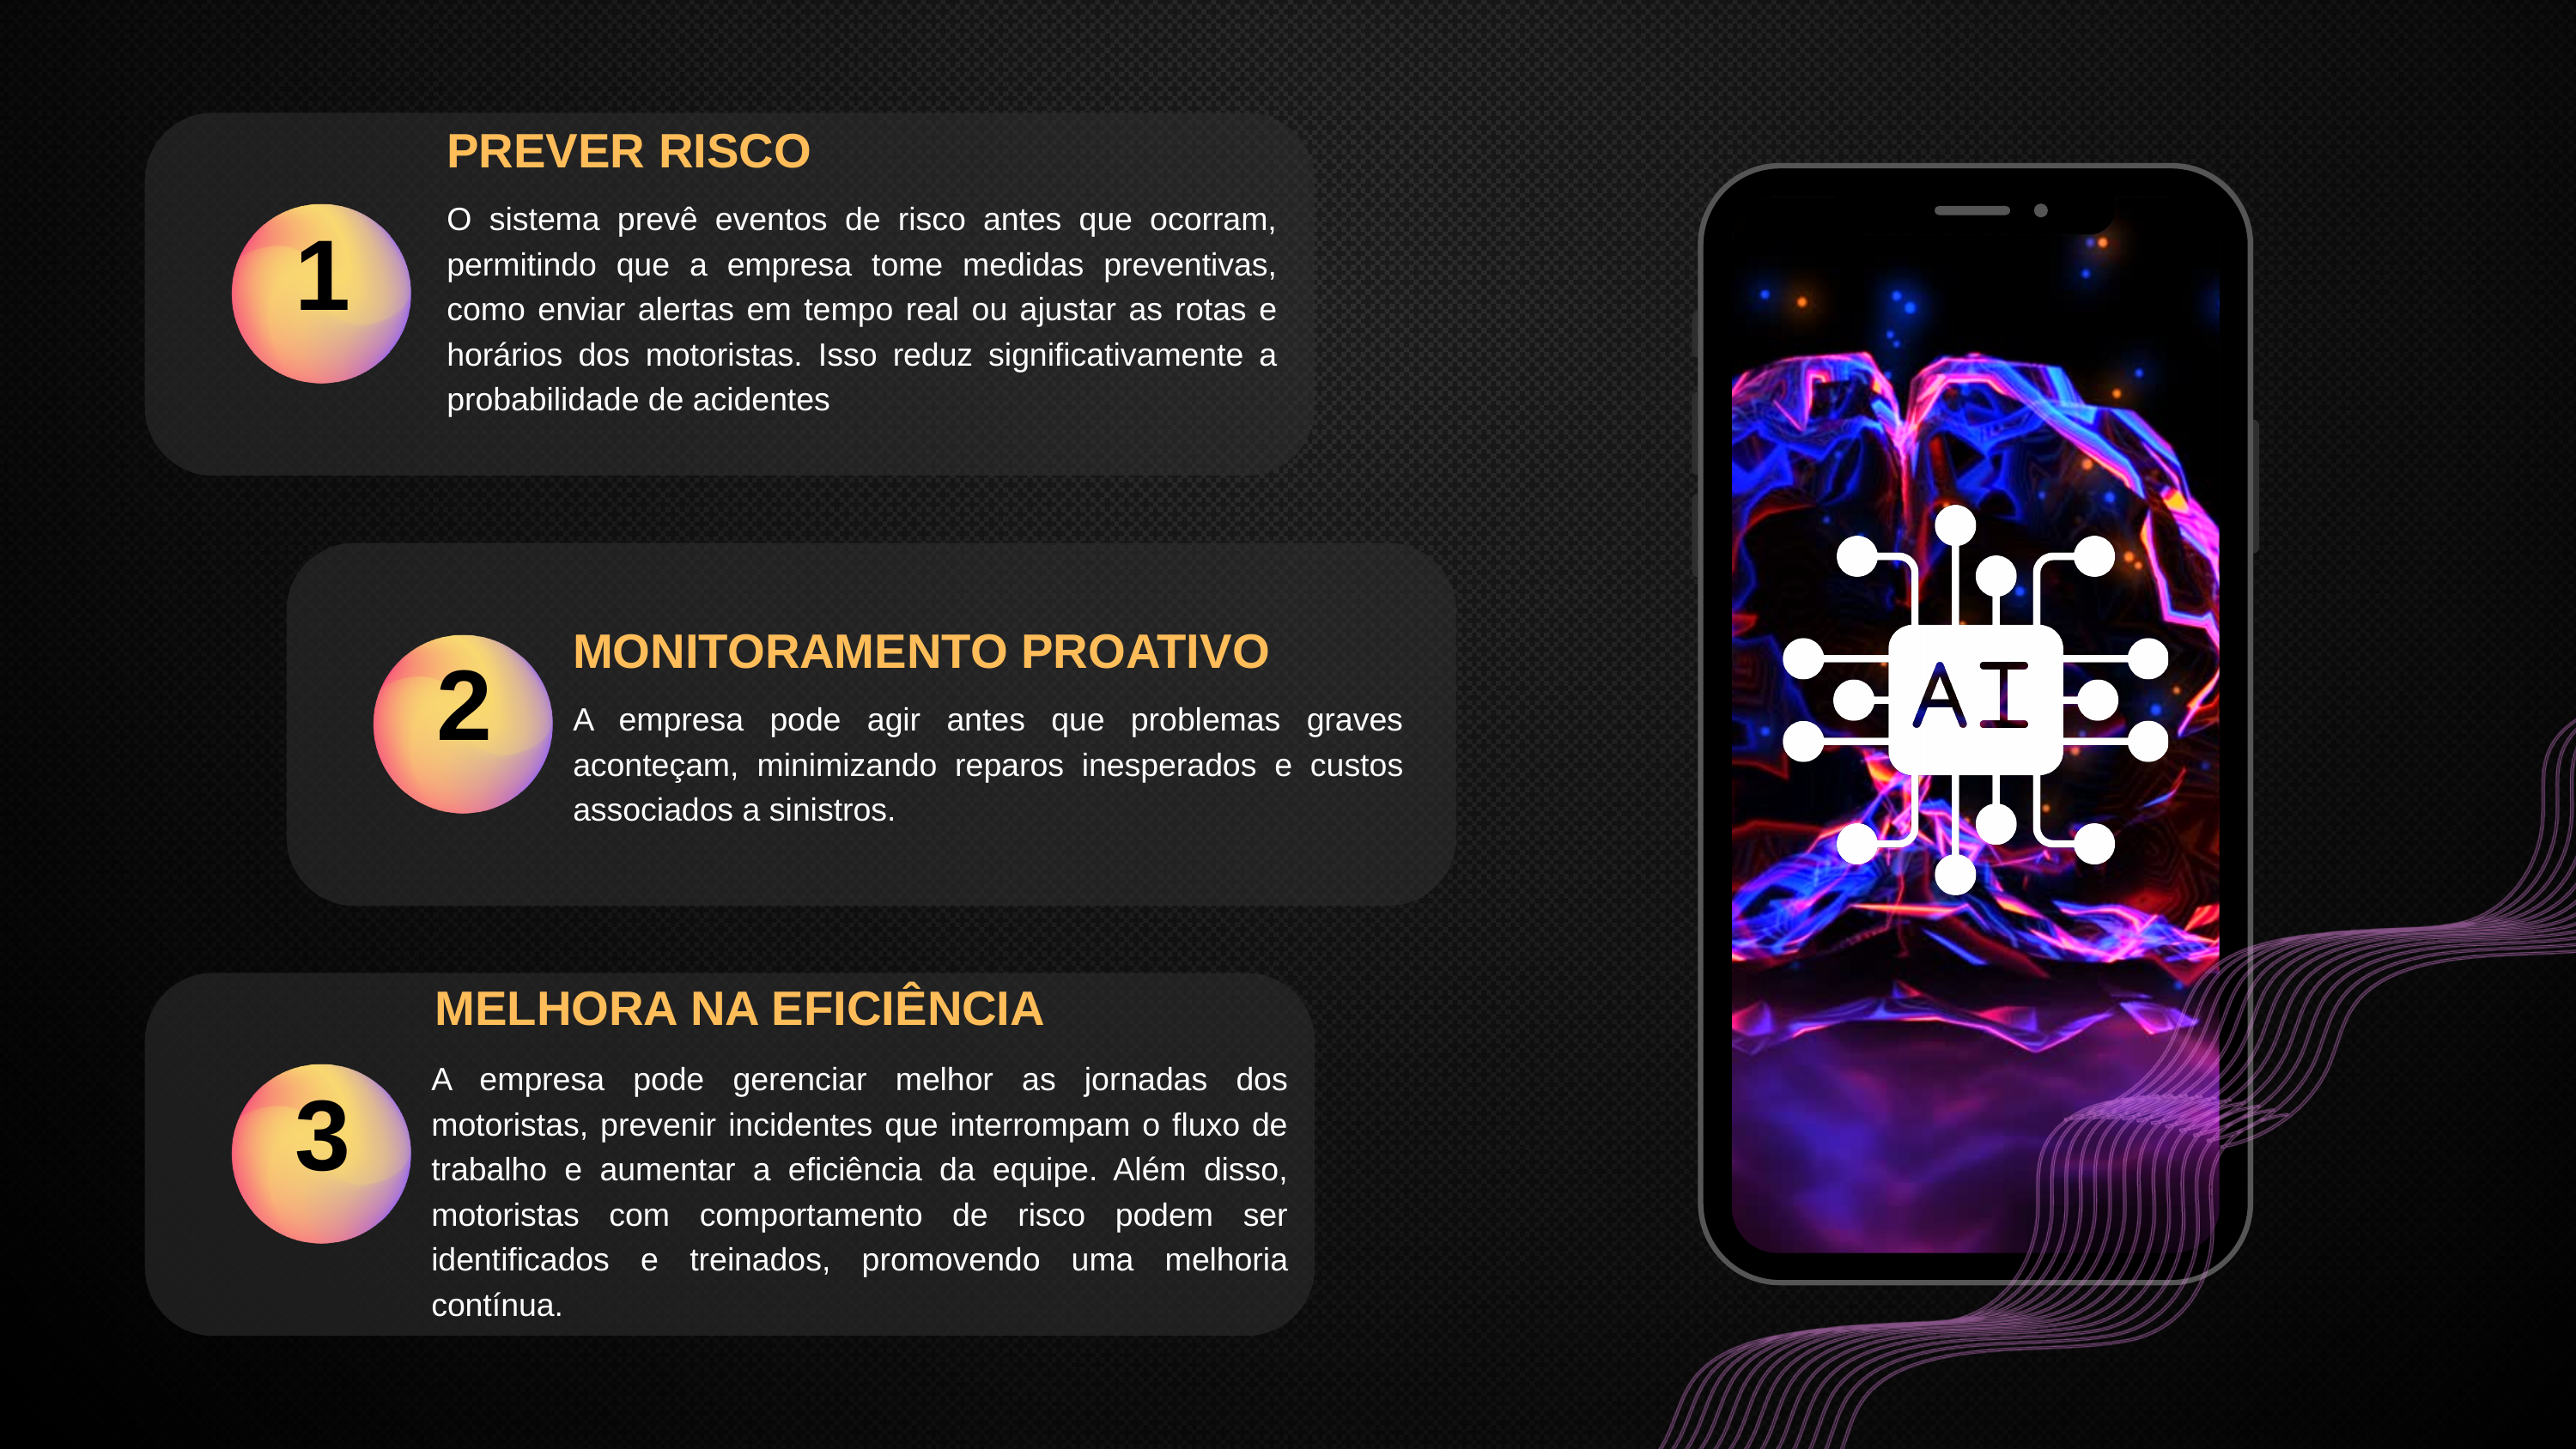

PREVER RISCO

O sistema prevê eventos de risco antes que ocorram, permitindo que a empresa tome medidas preventivas, como enviar alertas em tempo real ou ajustar as rotas e horários dos motoristas. Isso reduz significativamente a probabilidade de acidentes

1

MONITORAMENTO PROATIVO

2
A empresa pode agir antes que problemas graves aconteçam, minimizando reparos inesperados e custos associados a sinistros.

MELHORA NA EFICIÊNCIA
A empresa pode gerenciar melhor as jornadas dos motoristas, prevenir incidentes que interrompam o fluxo de trabalho e aumentar a eficiência da equipe. Além disso, motoristas com comportamento de risco podem ser identificados e treinados, promovendo uma melhoria contínua.

3